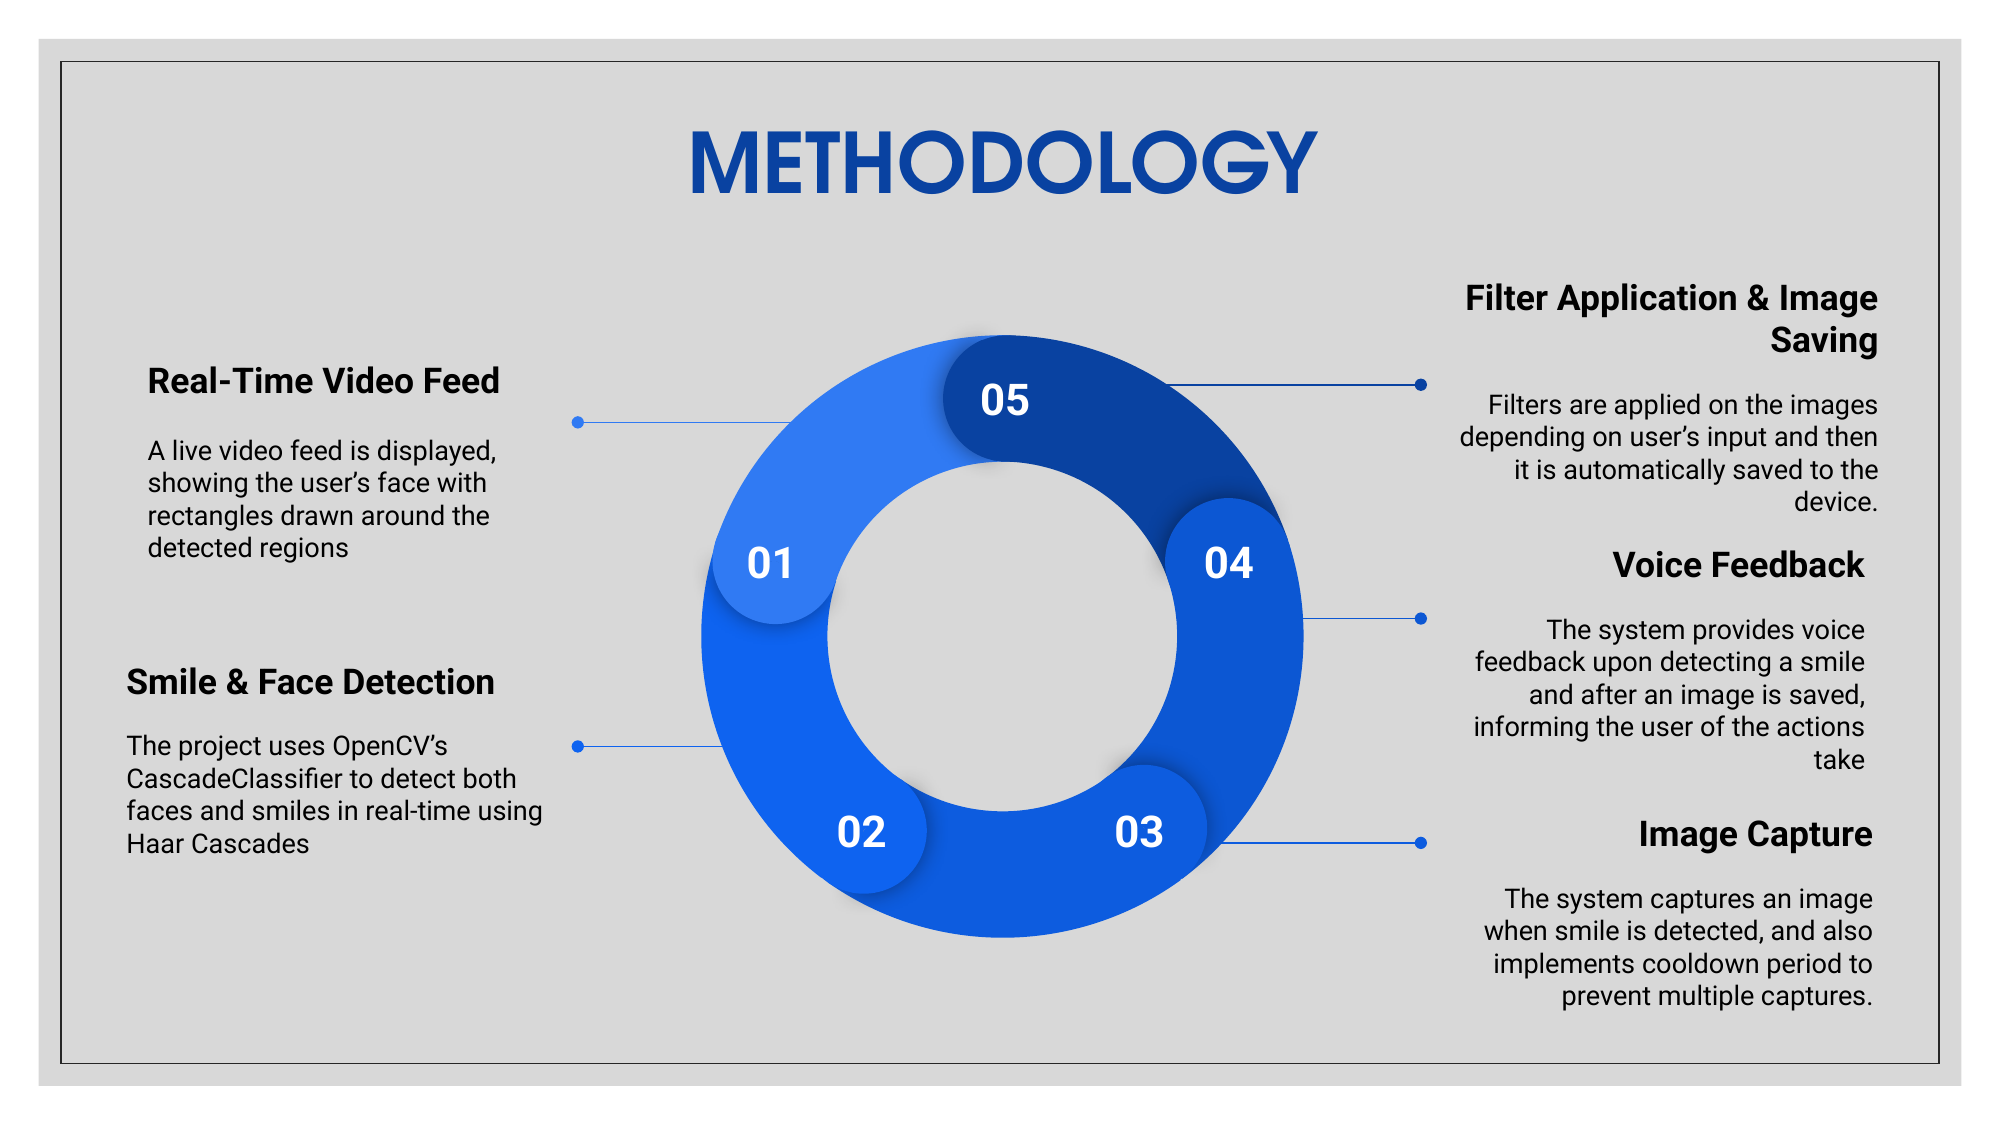

METHODOLOGY

05

01
04

02
03
Filter Application & Image Saving

Filters are applied on the images depending on user’s input and then it is automatically saved to the device.

Real-Time Video Feed

A live video feed is displayed, showing the user’s face with rectangles drawn around the detected regions

Voice Feedback

The system provides voice feedback upon detecting a smile and after an image is saved, informing the user of the actions take
Smile & Face Detection

The project uses OpenCV’s CascadeClassifier to detect both faces and smiles in real-time using Haar Cascades

Image Capture

The system captures an image when smile is detected, and also implements cooldown period to prevent multiple captures.